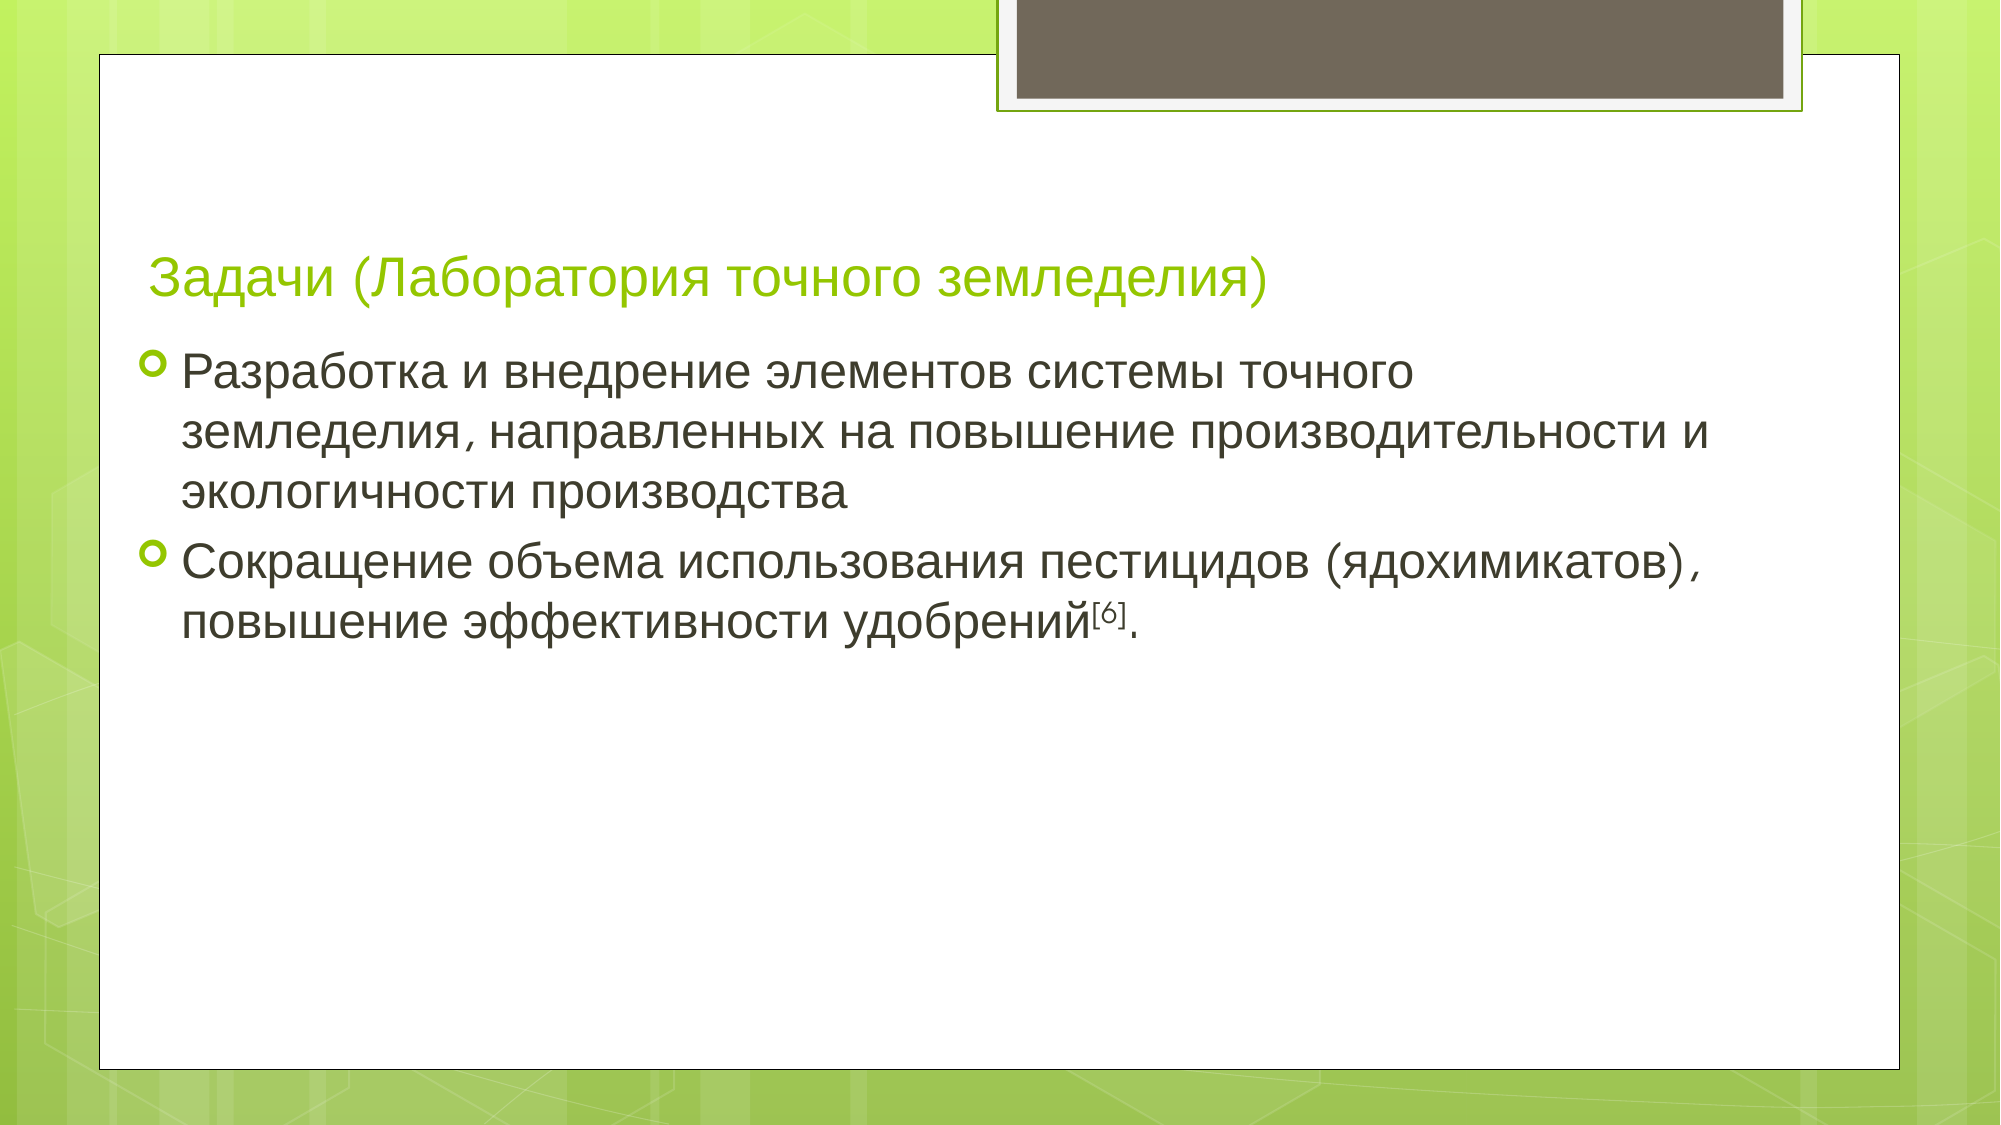

# Задачи (Лаборатория точного земледелия)
Разработка и внедрение элементов системы точного земледелия, направленных на повышение производительности и экологичности производства
Сокращение объема использования пестицидов (ядохимикатов), повышение эффективности удобрений[6].